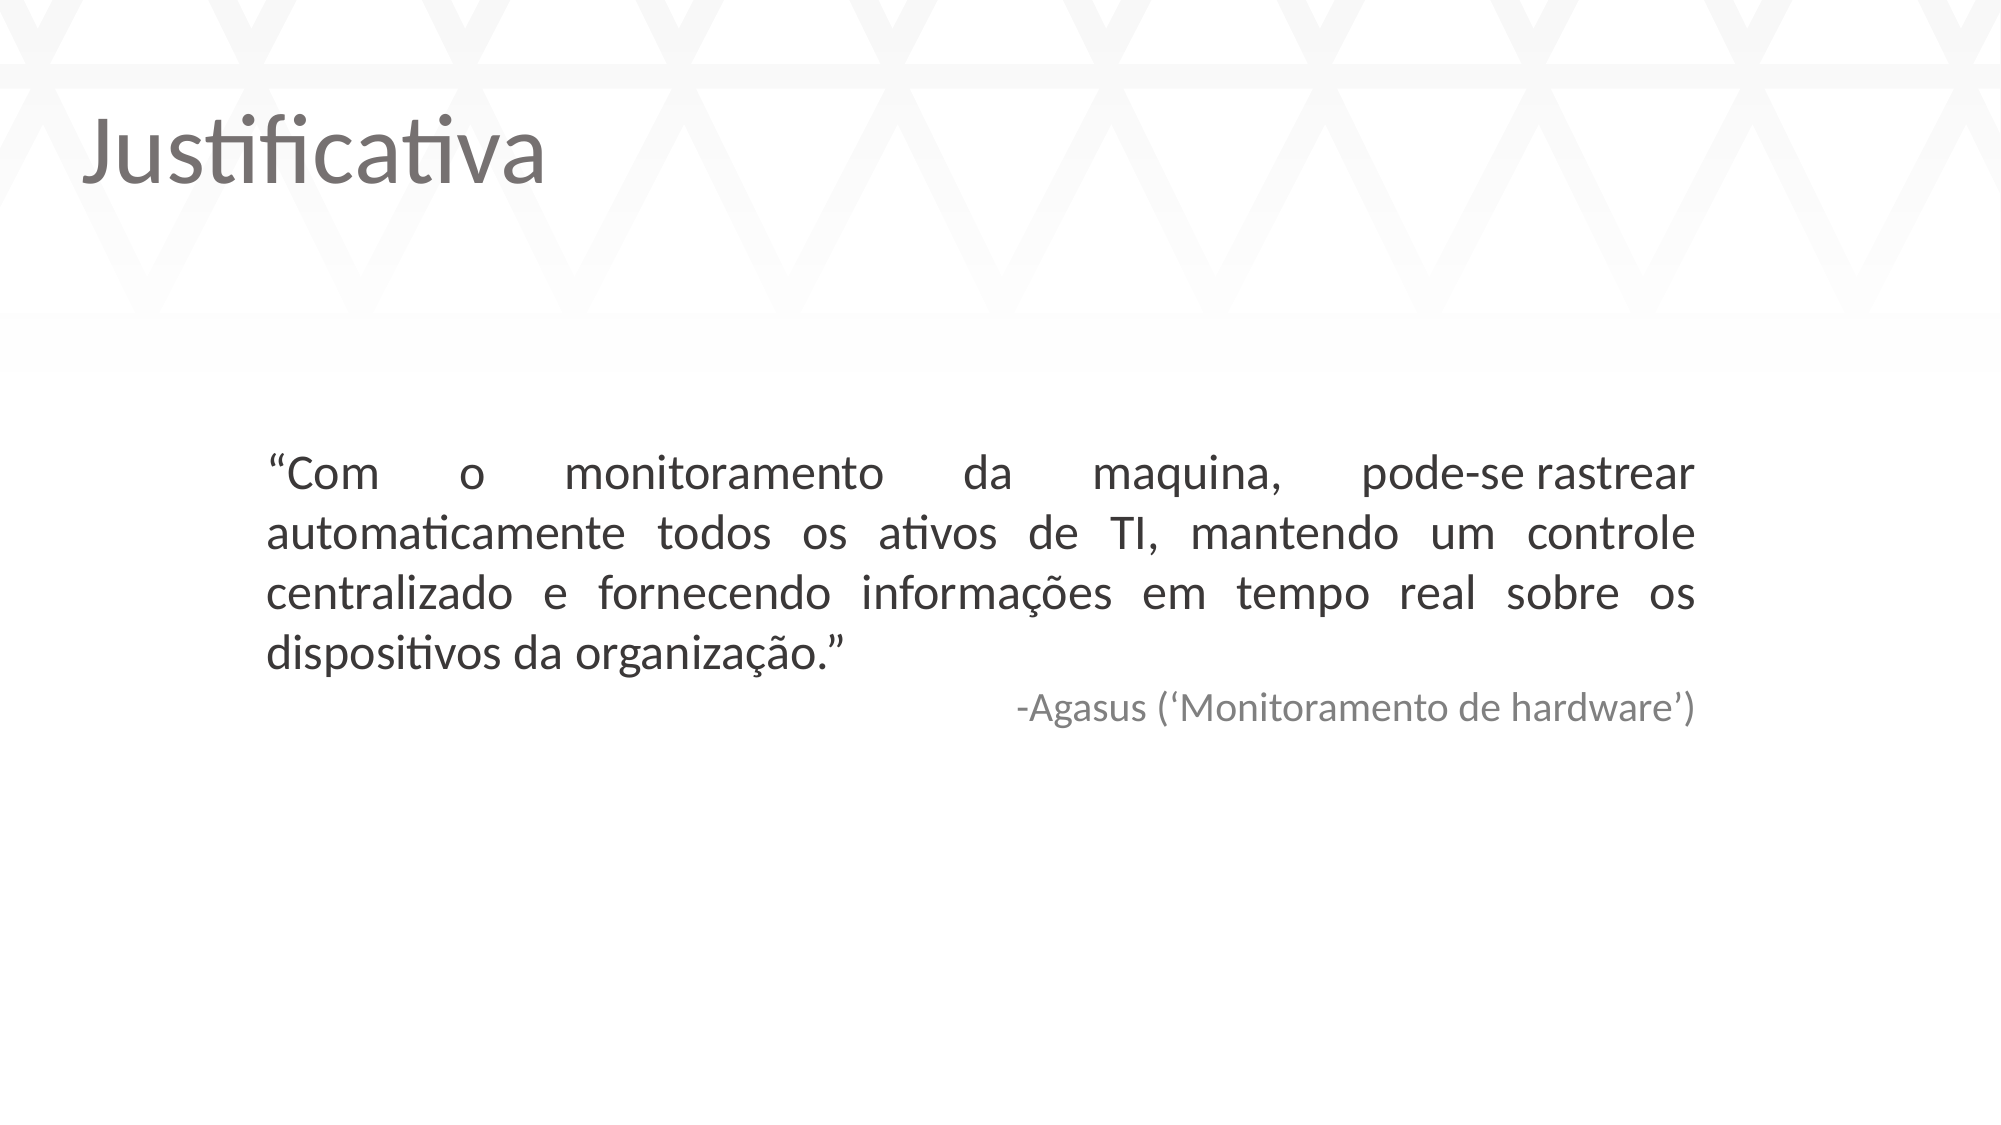

Justificativa
“Com o monitoramento da maquina, pode-se rastrear automaticamente todos os ativos de TI, mantendo um controle centralizado e fornecendo informações em tempo real sobre os dispositivos da organização.”
-Agasus (‘Monitoramento de hardware’)